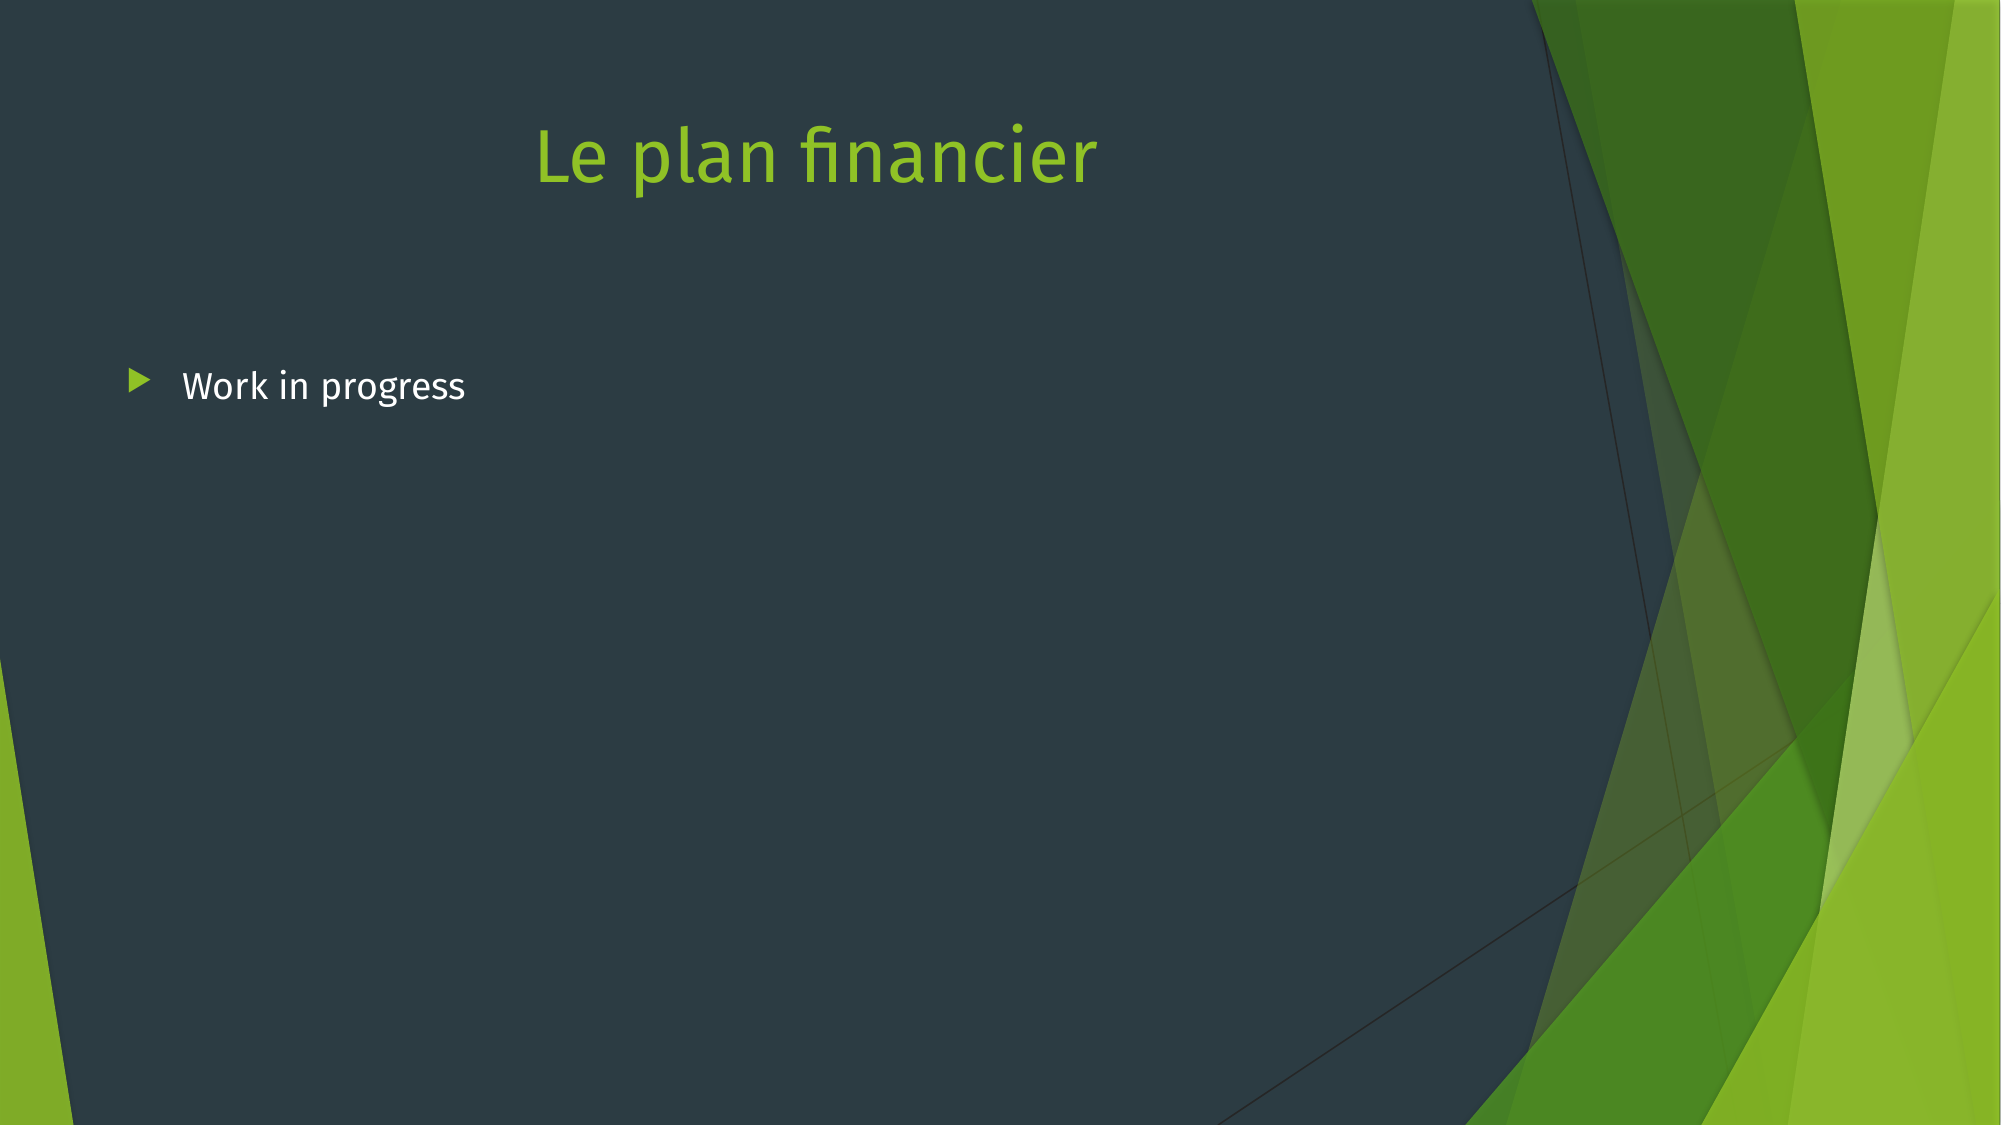

# Le plan financier
Work in progress